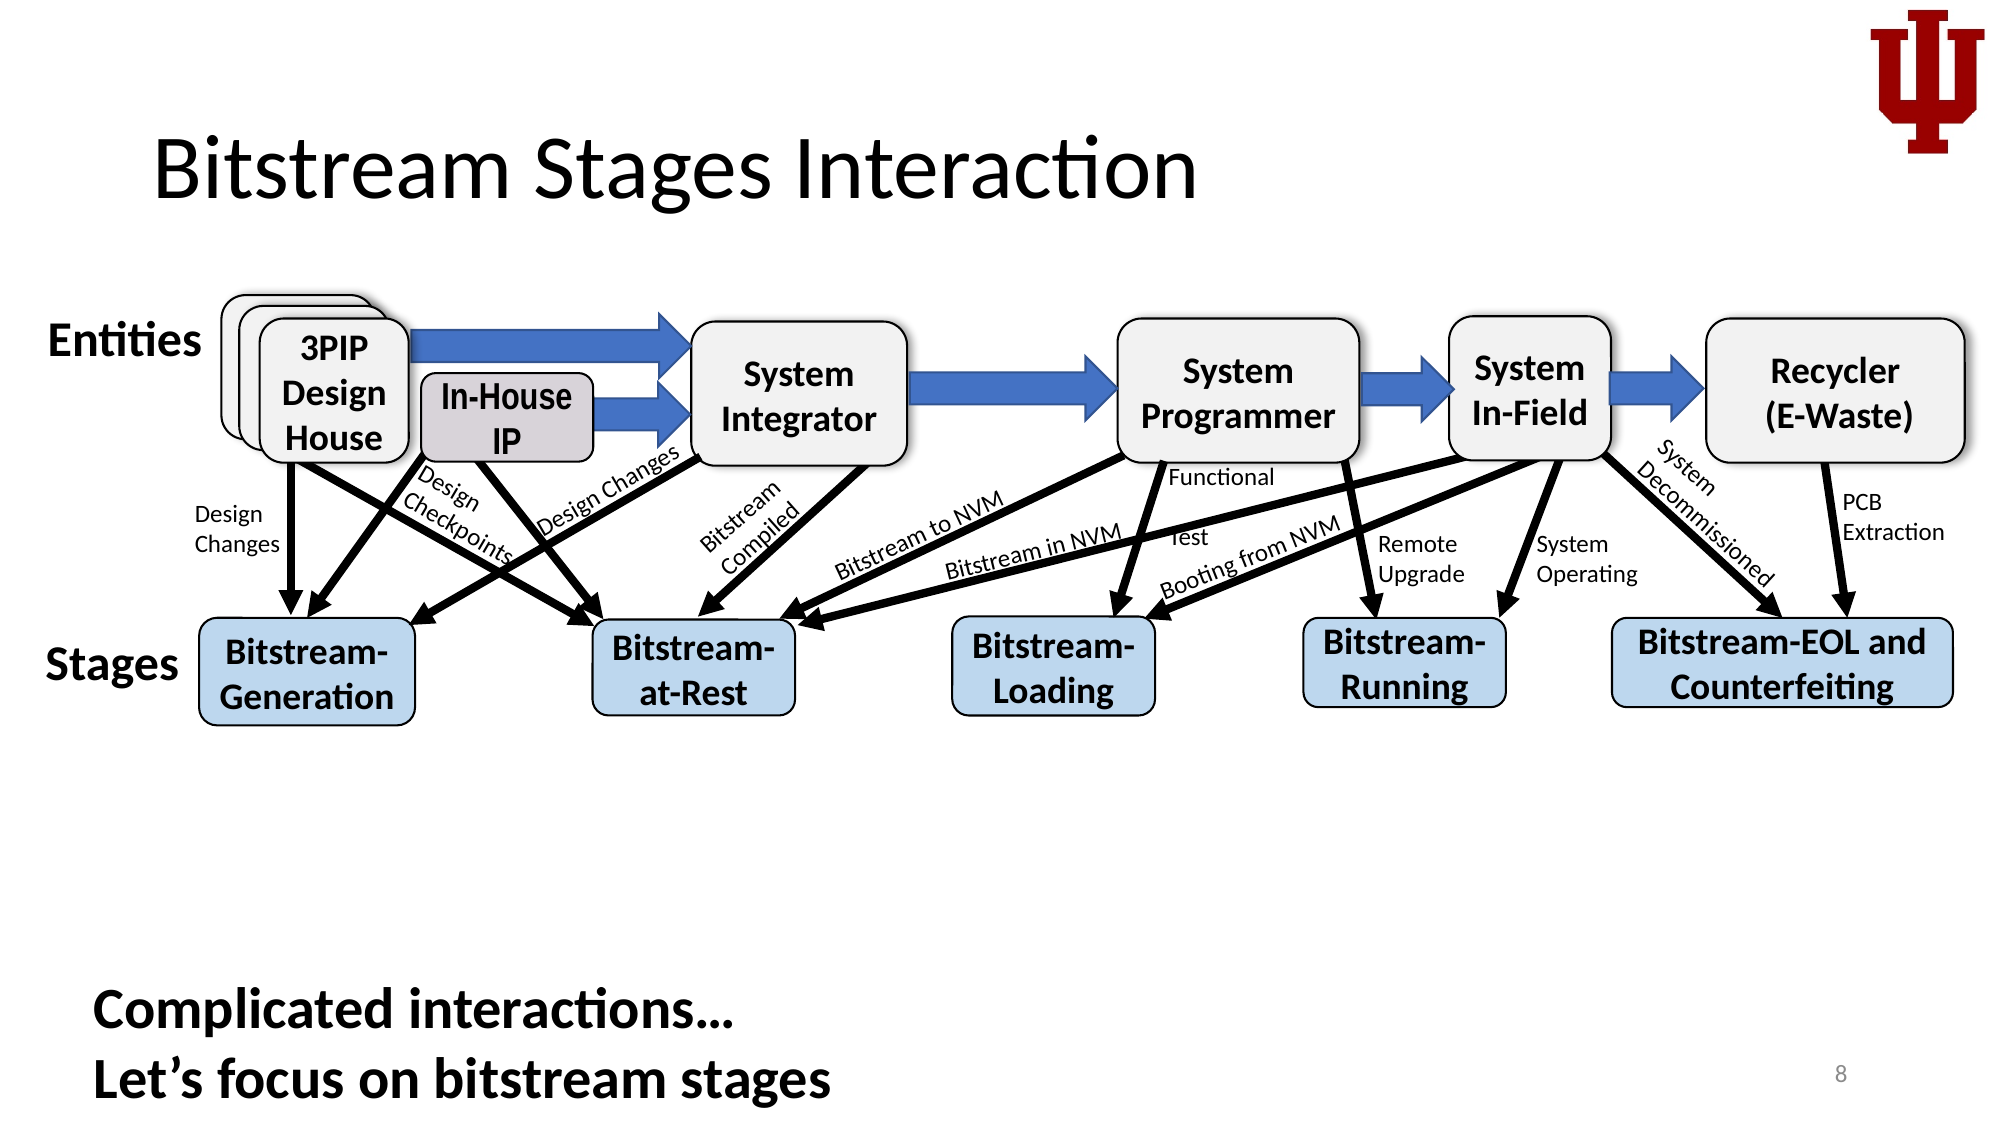

# Bitstream Stages Interaction

Entities

System In-Field
3PIP Design
House
System Programmer
Recycler
 (E-Waste)
System Integrator

In-House IP

Functional                          Test
Design Changes
Bitstream Compiled
System Decommissioned
PCB Extraction
Bitstream to NVM
Design Checkpoints
Design Changes
Bitstream in NVM
System Operating
Remote
Upgrade
Booting from NVM
Bitstream-Loading
Bitstream-Generation
Bitstream- Running
Bitstream-EOL and Counterfeiting
Bitstream-at-Rest
 Stages
Complicated interactions…
Let’s focus on bitstream stages
8